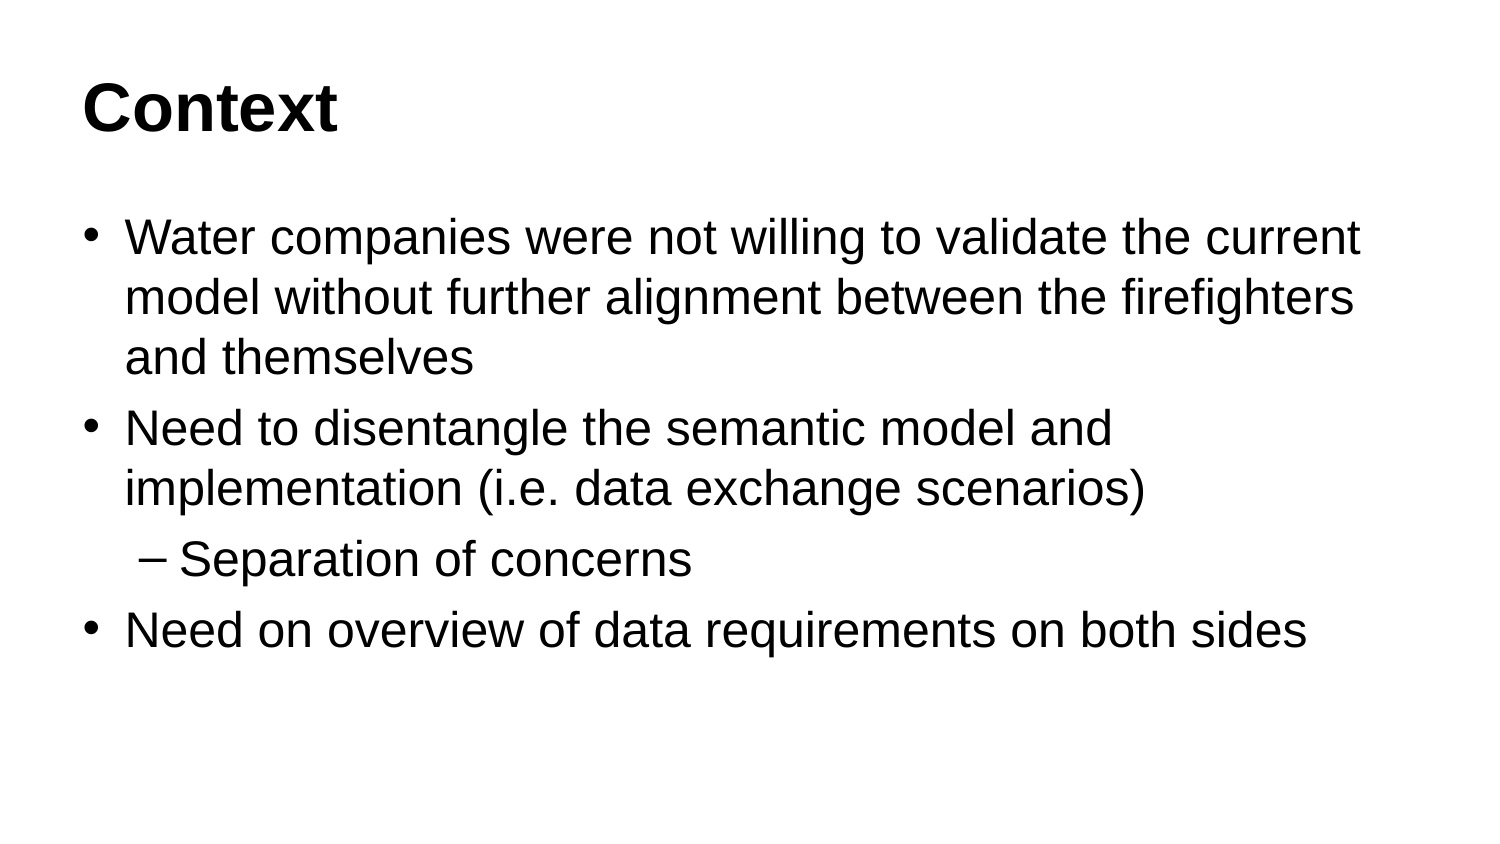

# Context
Water companies were not willing to validate the current model without further alignment between the firefighters and themselves
Need to disentangle the semantic model and implementation (i.e. data exchange scenarios)
Separation of concerns
Need on overview of data requirements on both sides